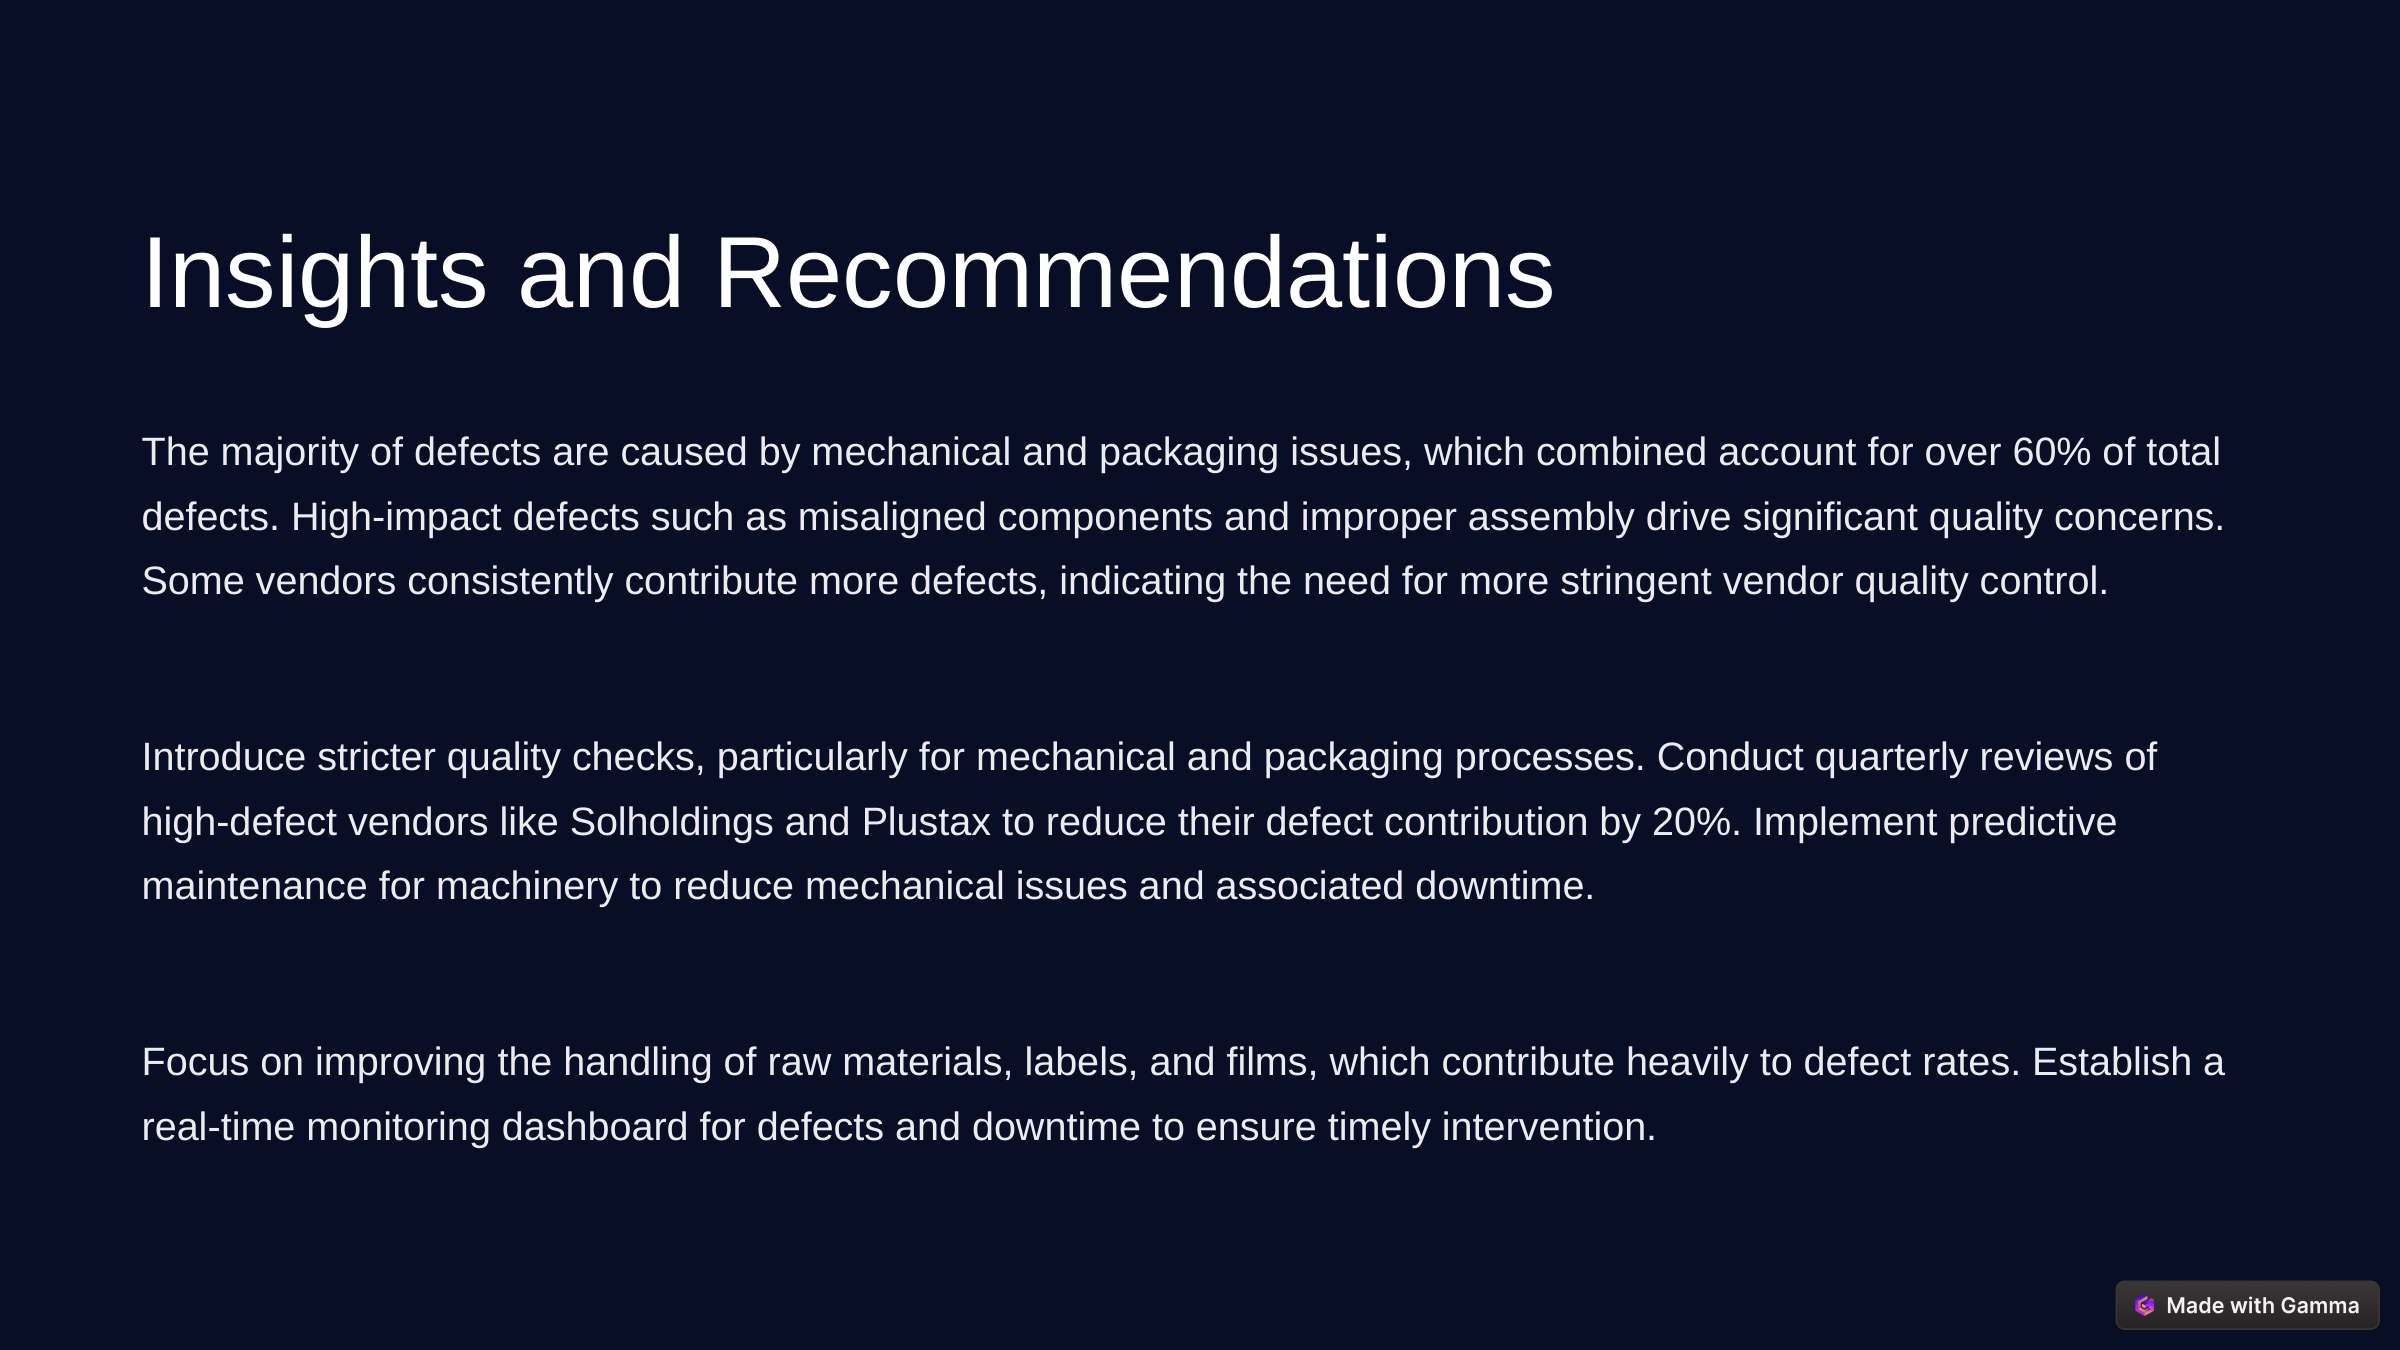

Insights and Recommendations
The majority of defects are caused by mechanical and packaging issues, which combined account for over 60% of total defects. High-impact defects such as misaligned components and improper assembly drive significant quality concerns. Some vendors consistently contribute more defects, indicating the need for more stringent vendor quality control.
Introduce stricter quality checks, particularly for mechanical and packaging processes. Conduct quarterly reviews of high-defect vendors like Solholdings and Plustax to reduce their defect contribution by 20%. Implement predictive maintenance for machinery to reduce mechanical issues and associated downtime.
Focus on improving the handling of raw materials, labels, and films, which contribute heavily to defect rates. Establish a real-time monitoring dashboard for defects and downtime to ensure timely intervention.